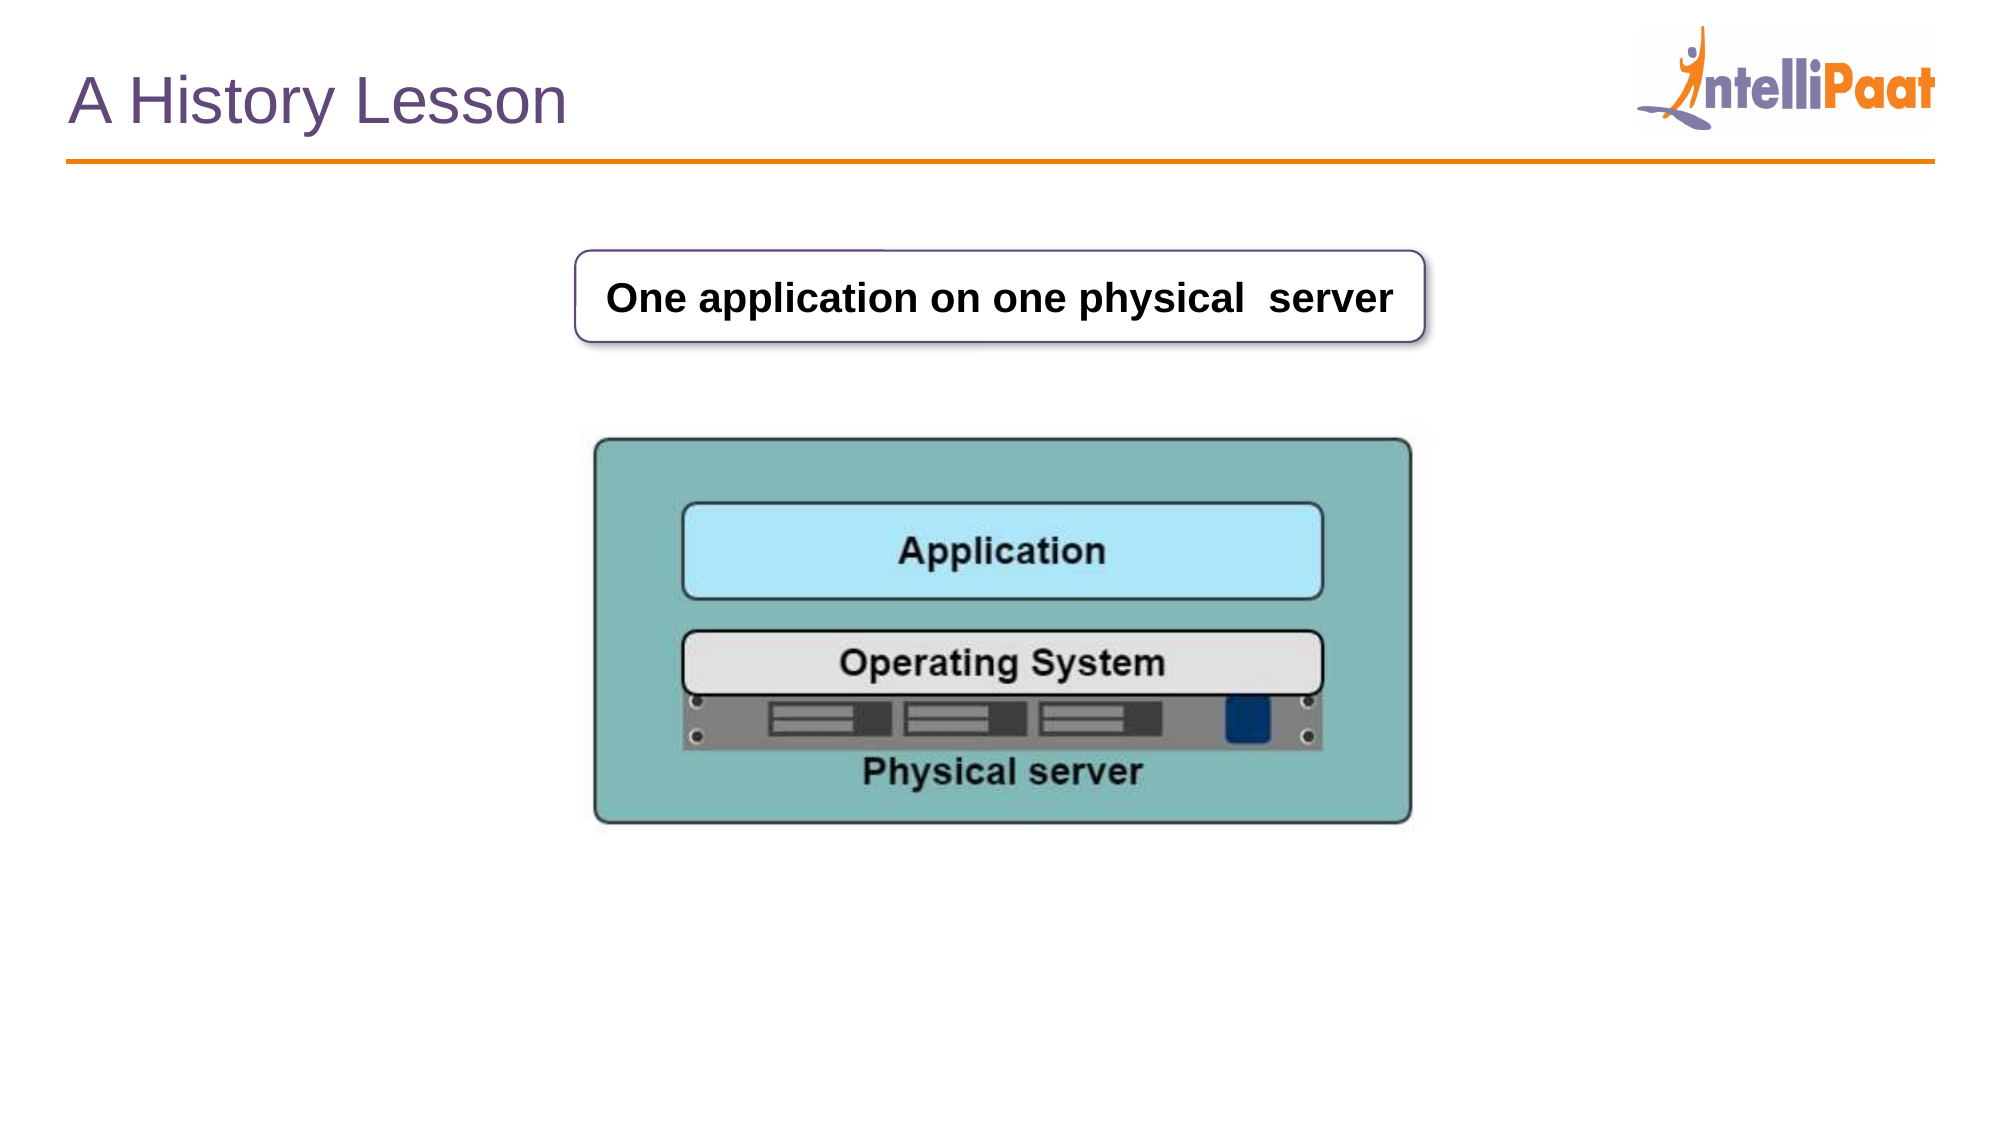

A History Lesson

One application on one physical  server